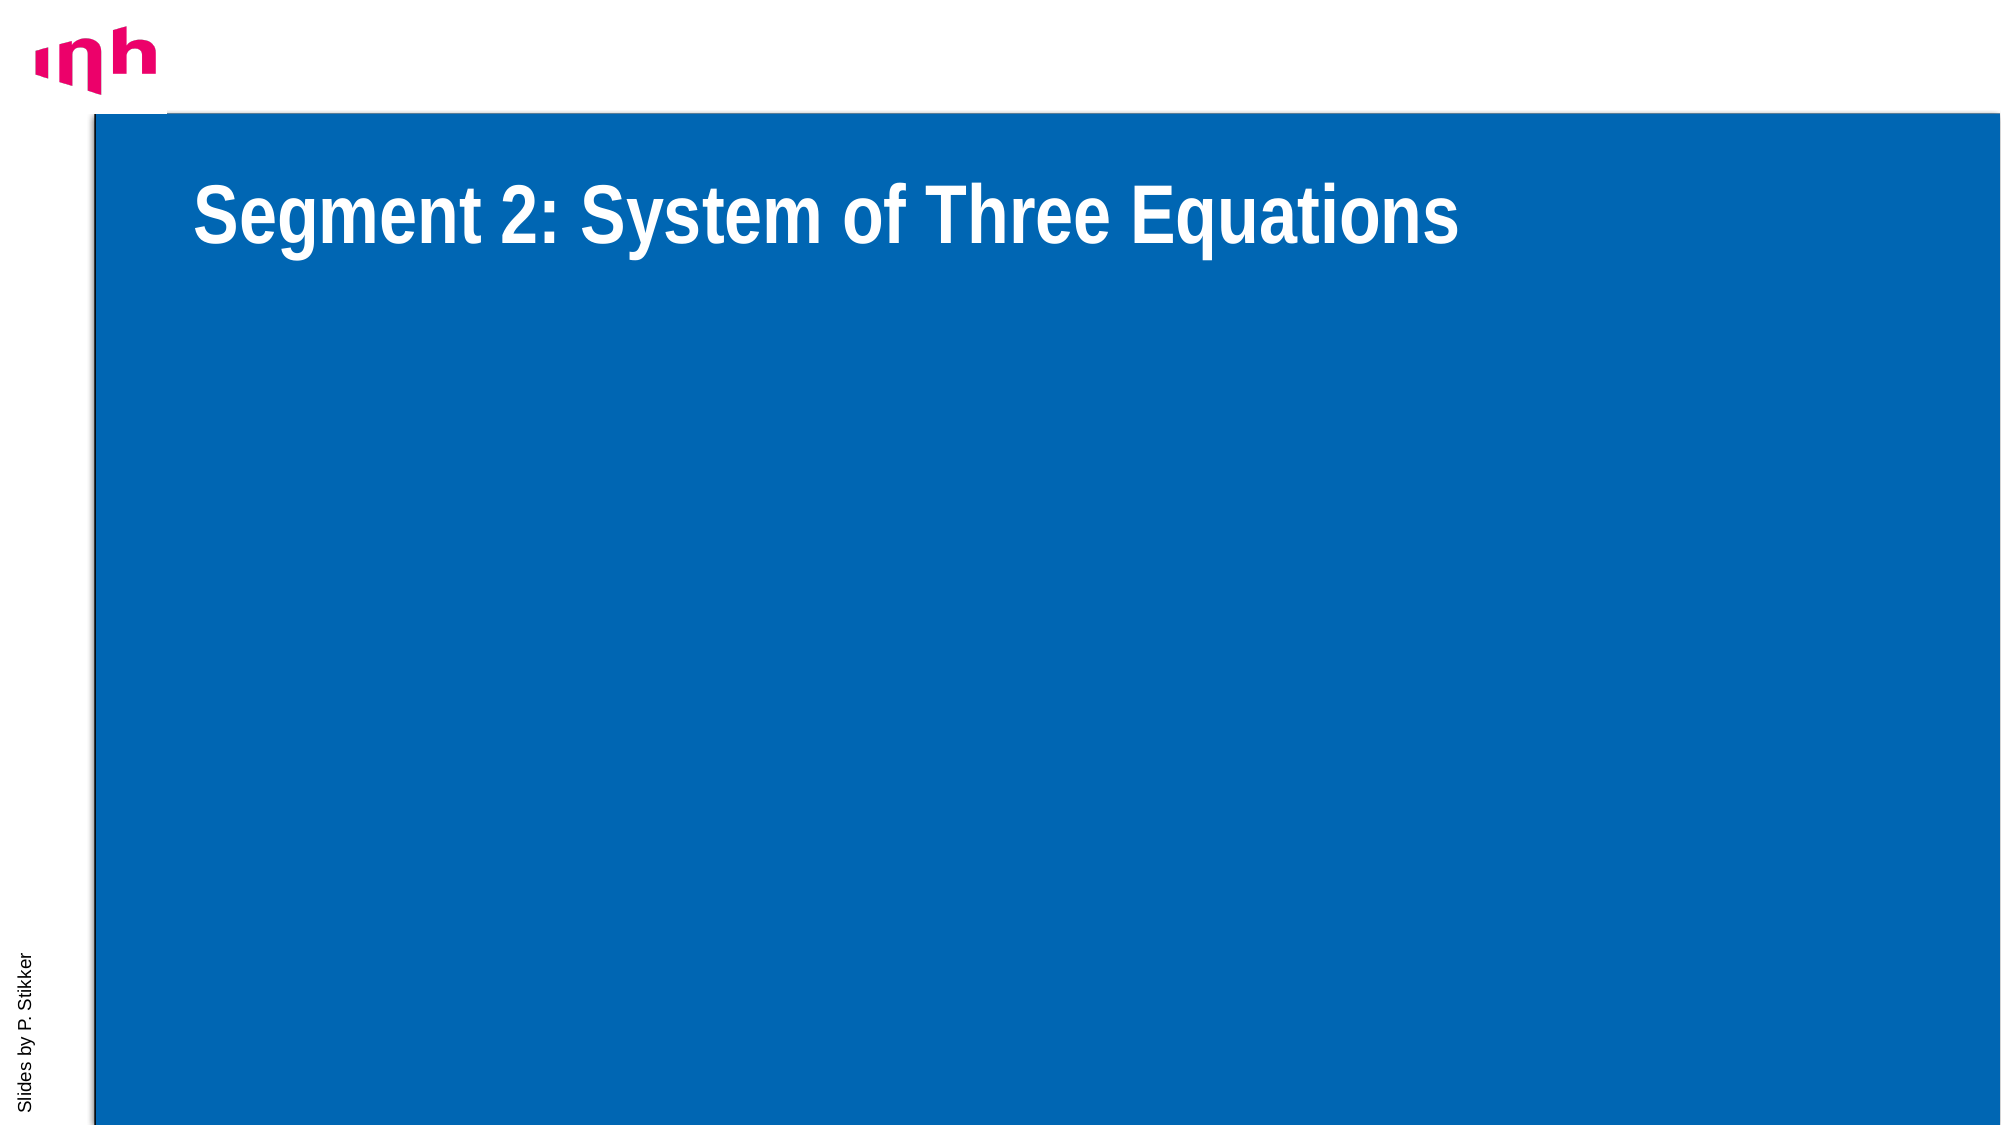

# Segment 2: System of Three Equations
13